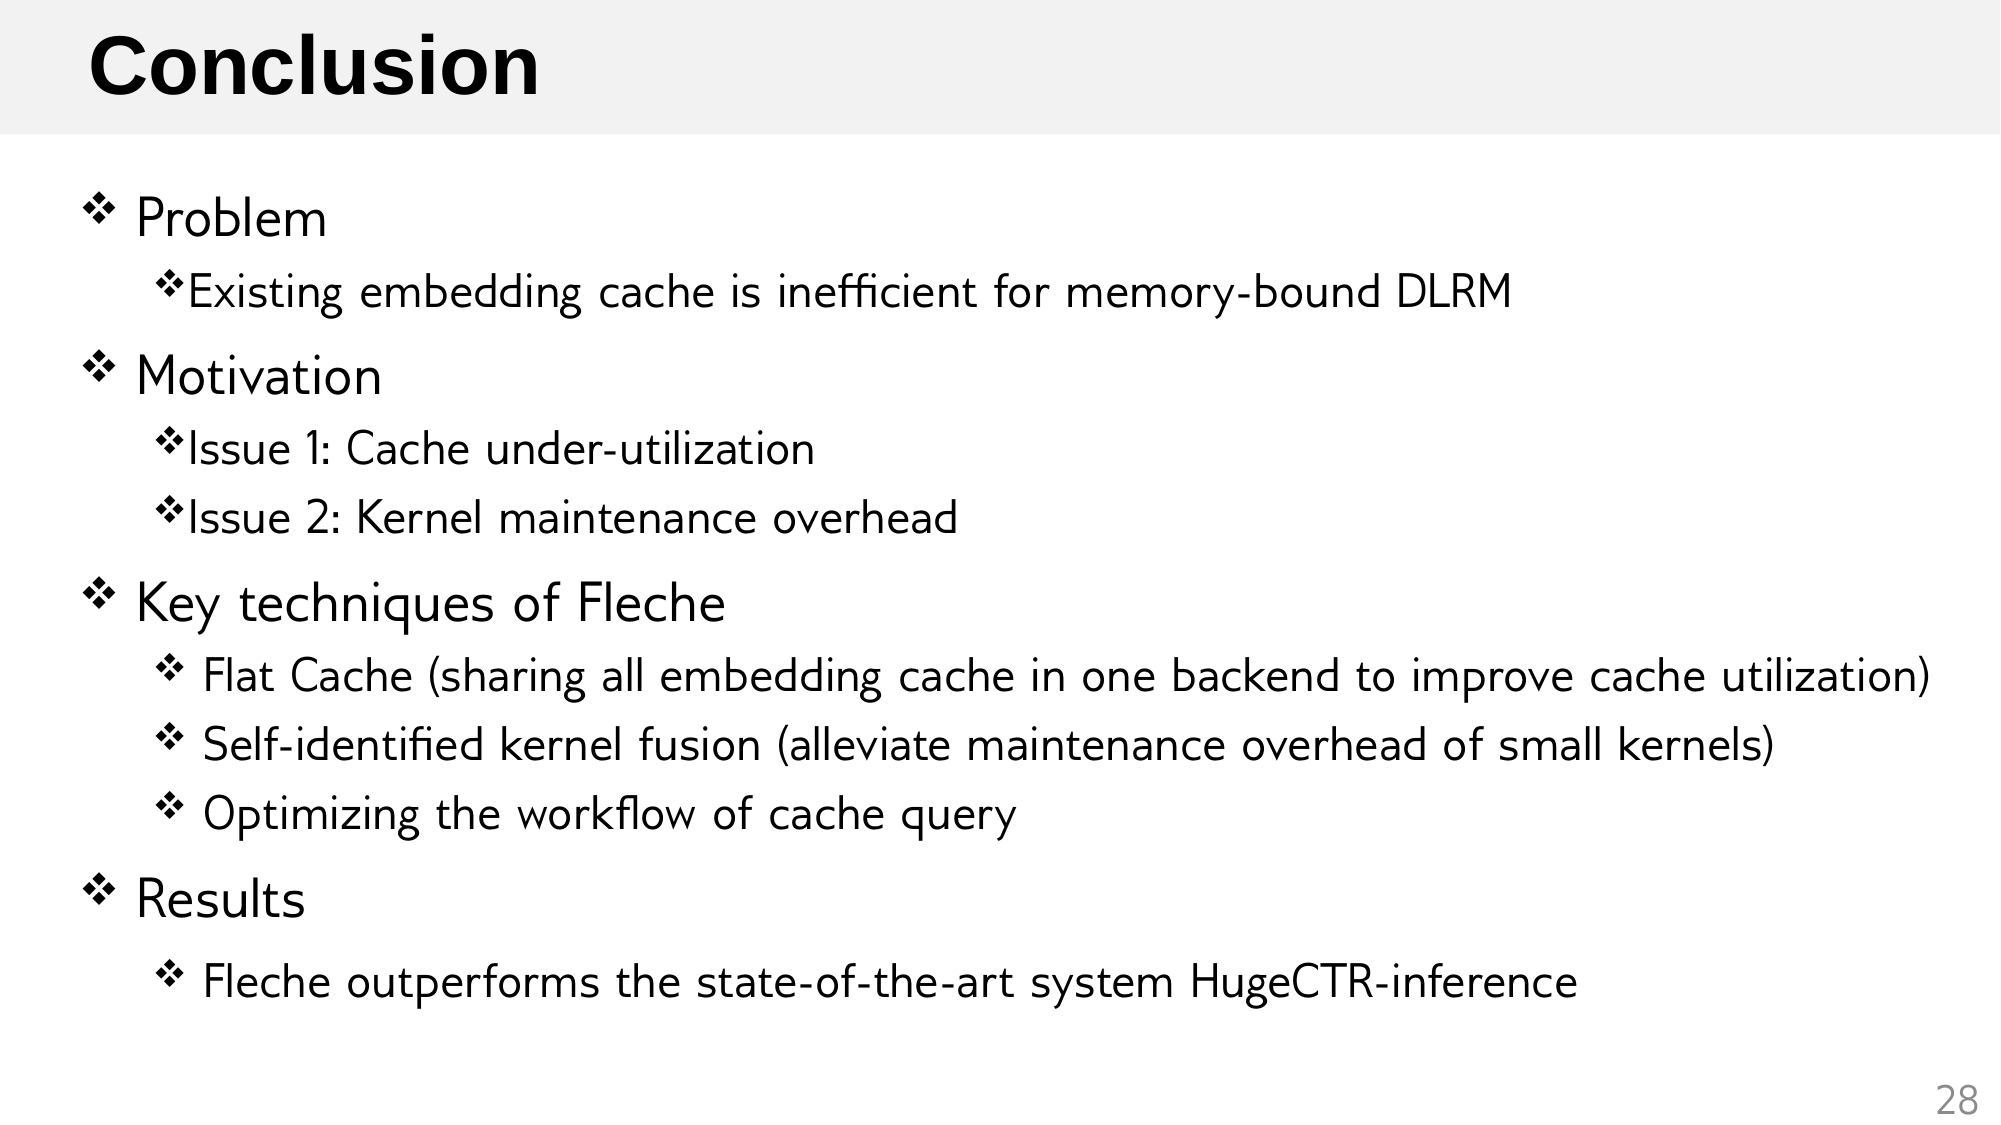

Conclusion
 Problem
Existing embedding cache is inefficient for memory-bound DLRM
 Motivation
Issue 1: Cache under-utilization
Issue 2: Kernel maintenance overhead
 Key techniques of Fleche
 Flat Cache (sharing all embedding cache in one backend to improve cache utilization)
 Self-identified kernel fusion (alleviate maintenance overhead of small kernels)
 Optimizing the workflow of cache query
 Results
 Fleche outperforms the state-of-the-art system HugeCTR-inference
28